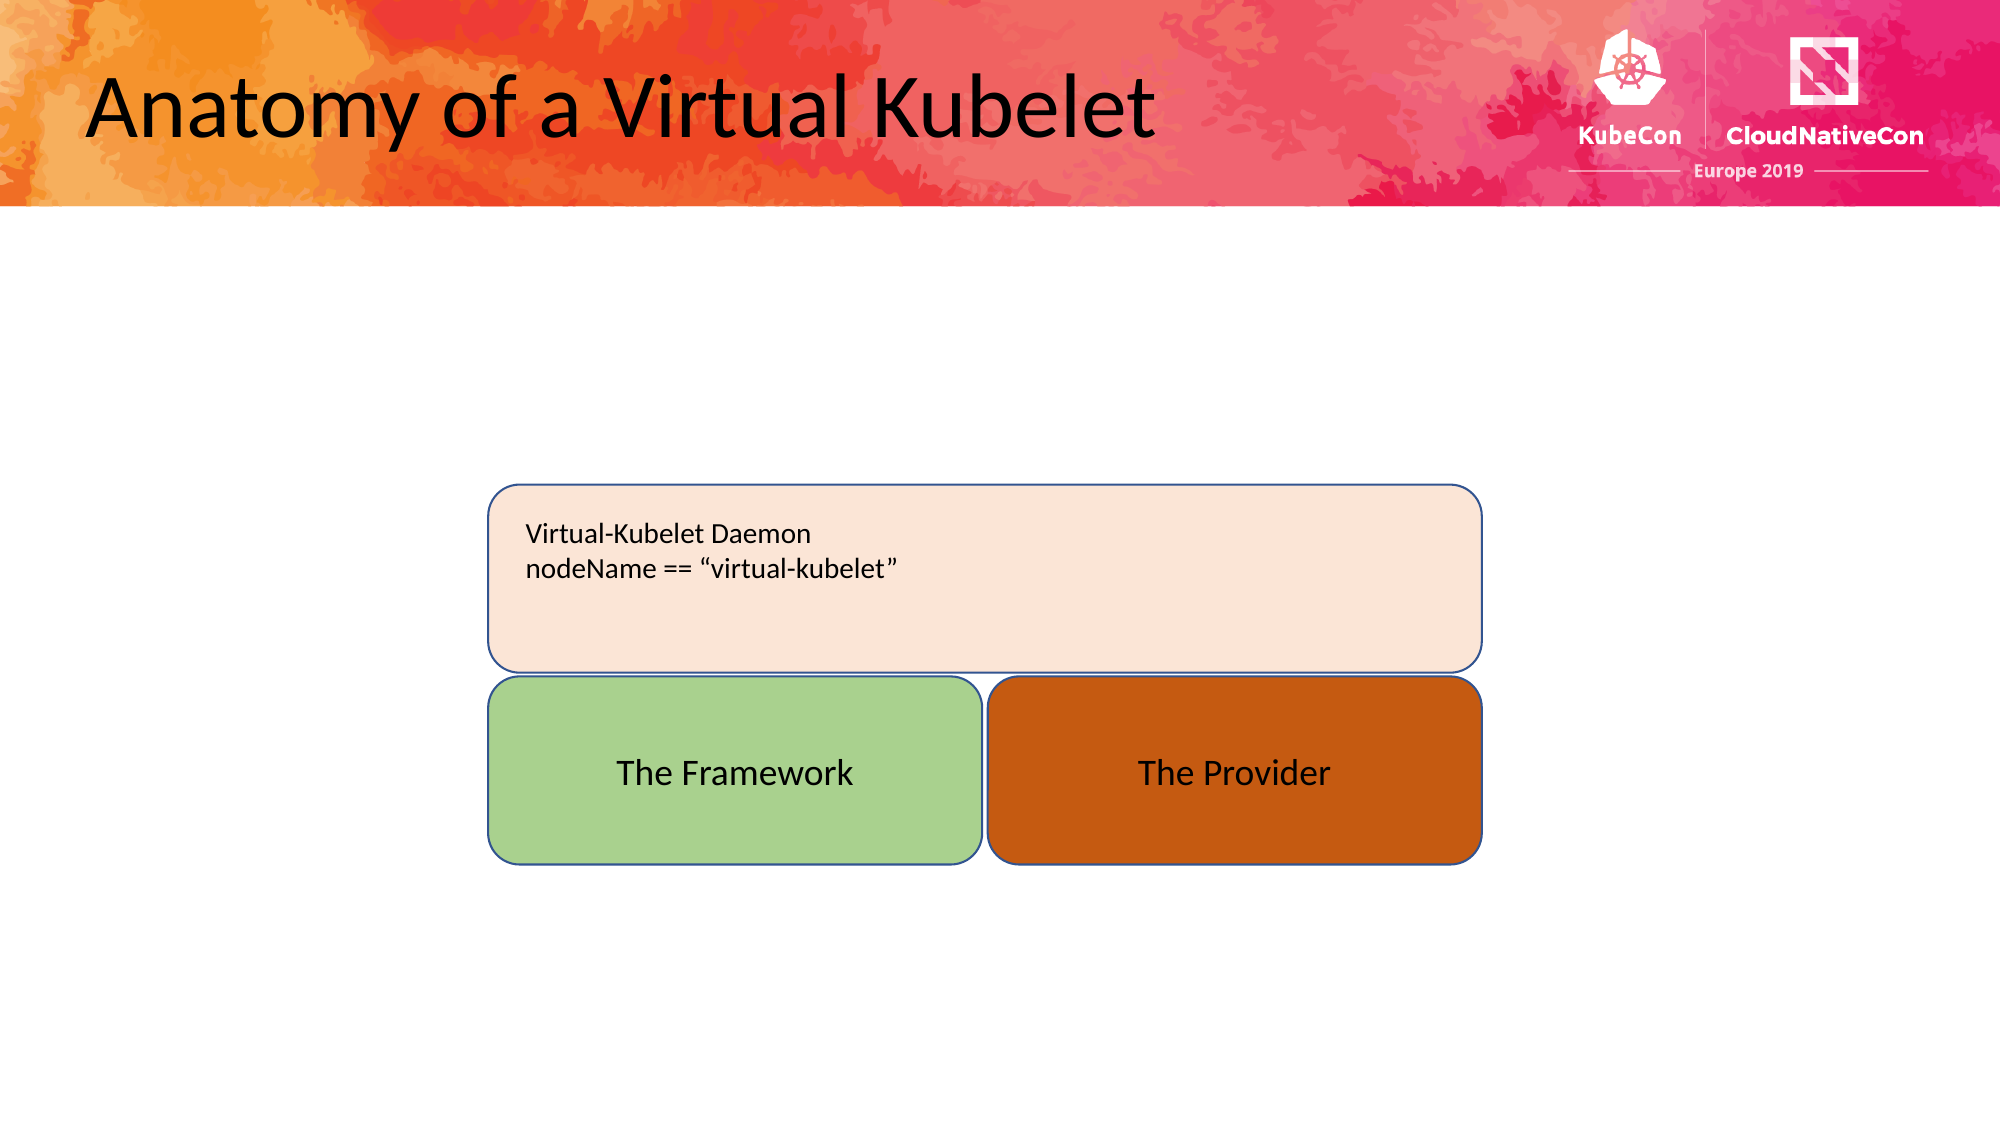

# Anatomy of a Virtual Kubelet

Virtual-Kubelet Daemon
nodeName == “virtual-kubelet”
The Framework
The Provider